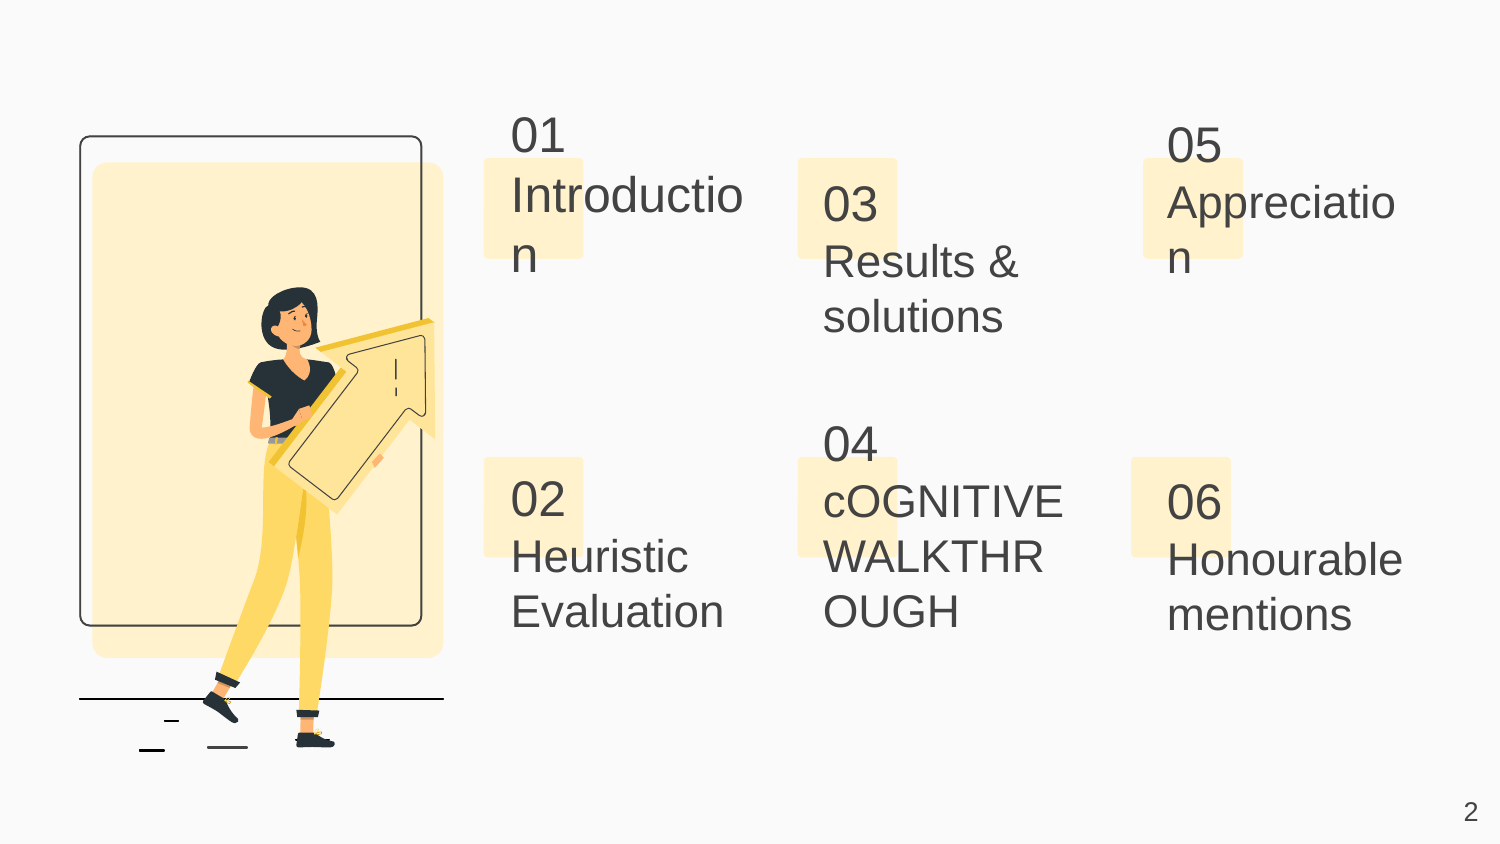

05
Appreciation
# 01              Introduction
03
Results & solutions

02
Heuristic
Evaluation
06
Honourable
mentions
04
cOGNITIVE
WALKTHROUGH

2